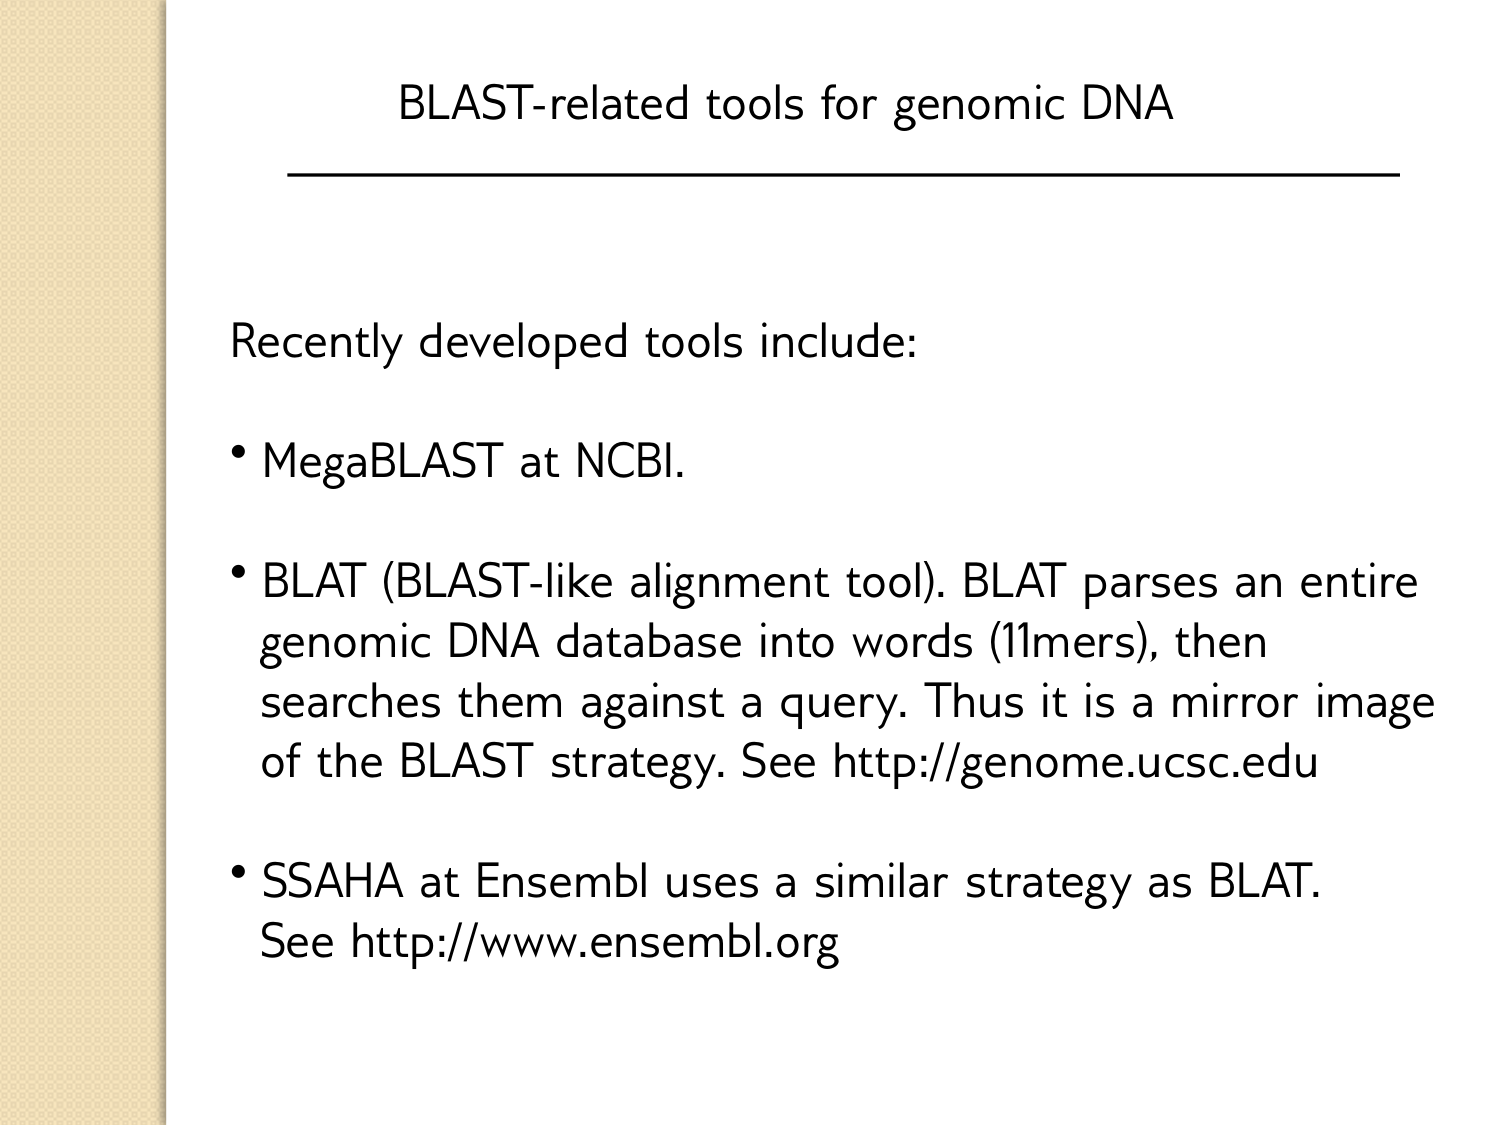

BLAST-related tools for genomic DNA

Recently developed tools include:

 MegaBLAST at NCBI.

 BLAT (BLAST-like alignment tool). BLAT parses an entire
  genomic DNA database into words (11mers), then
  searches them against a query. Thus it is a mirror image
  of the BLAST strategy. See http://genome.ucsc.edu

 SSAHA at Ensembl uses a similar strategy as BLAT.
  See http://www.ensembl.org

Page 162